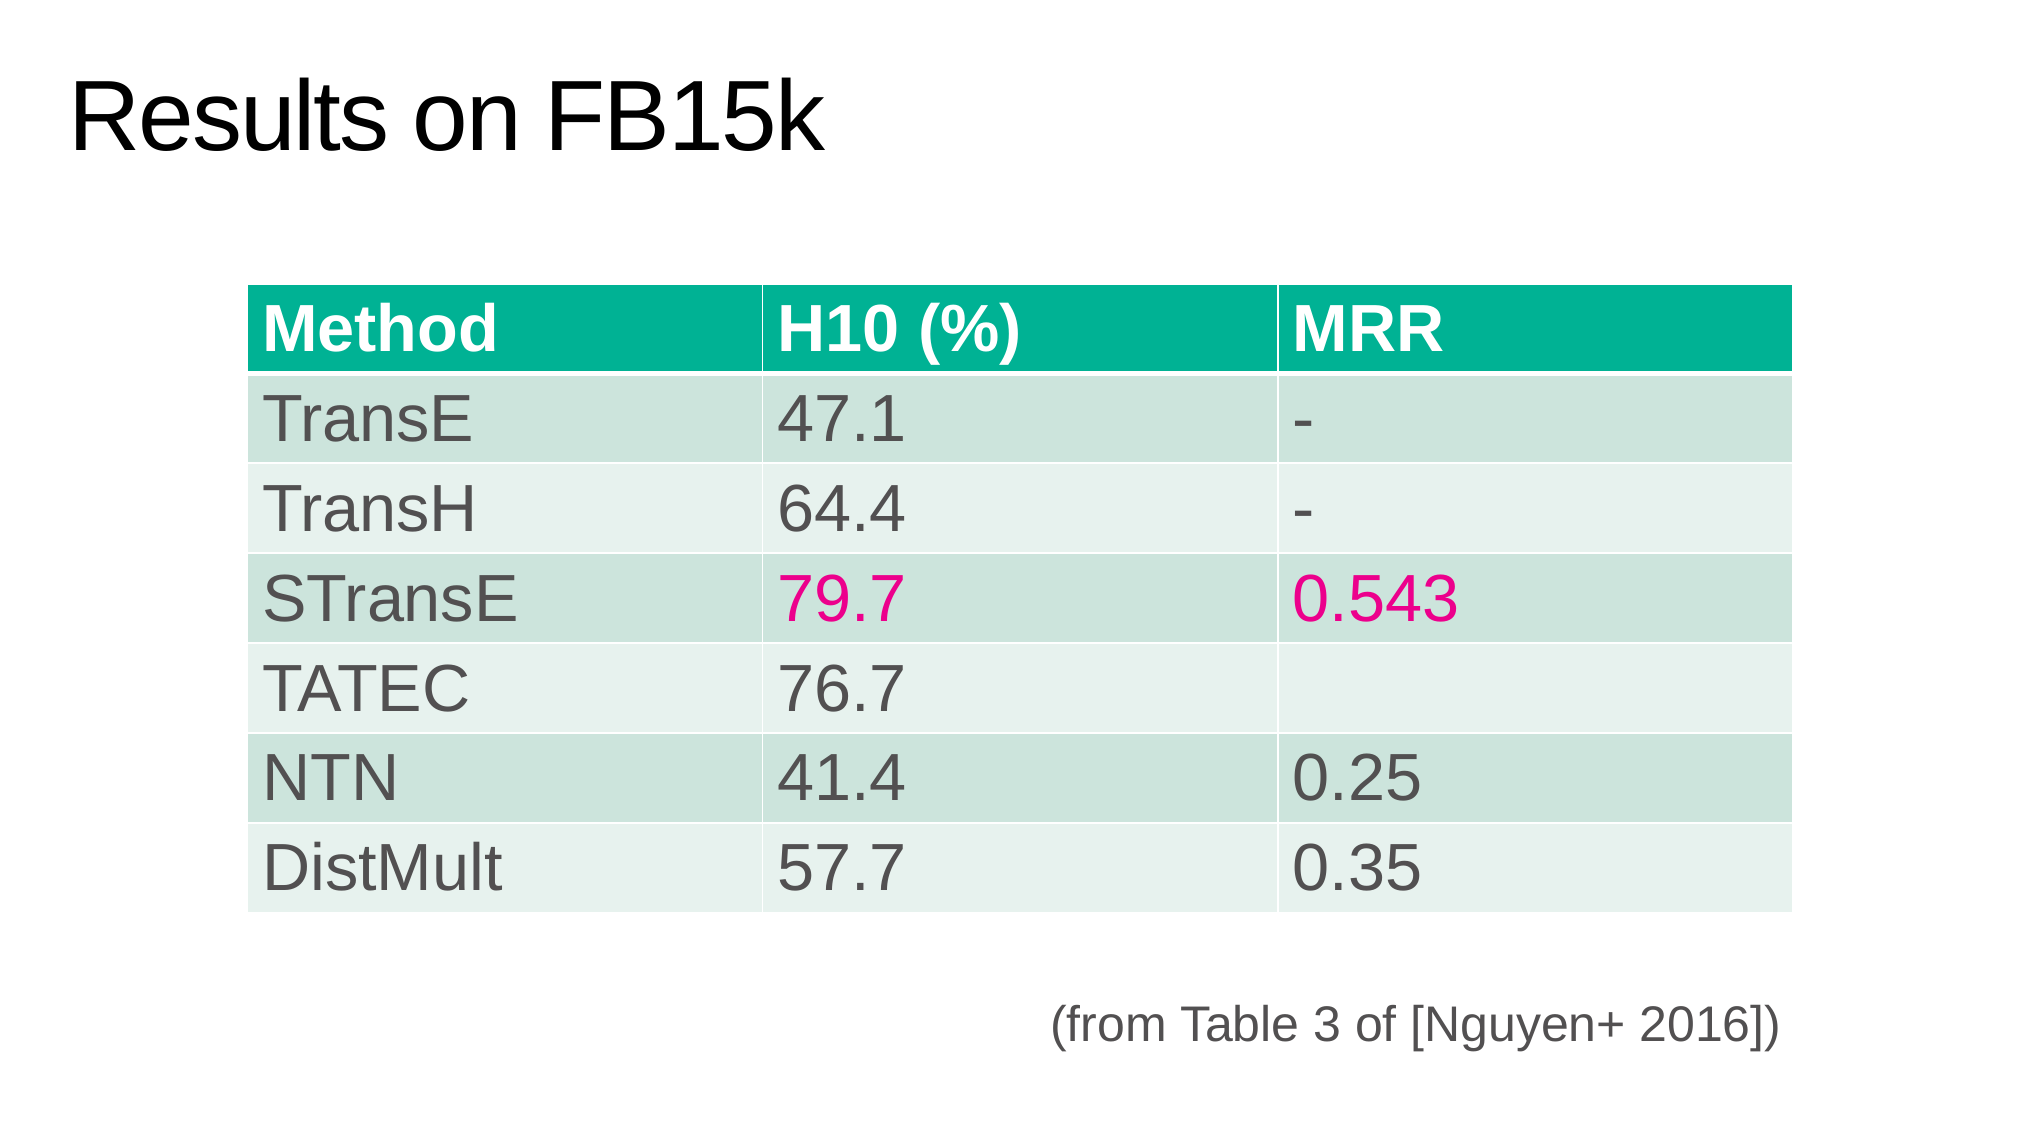

# Results on FB15k
| Method | H10 (%) | MRR |
| --- | --- | --- |
| TransE | 47.1 | - |
| TransH | 64.4 | - |
| STransE | 79.7 | 0.543 |
| TATEC | 76.7 |  |
| NTN | 41.4 | 0.25 |
| DistMult | 57.7 | 0.35 |
(from Table 3 of [Nguyen+ 2016])